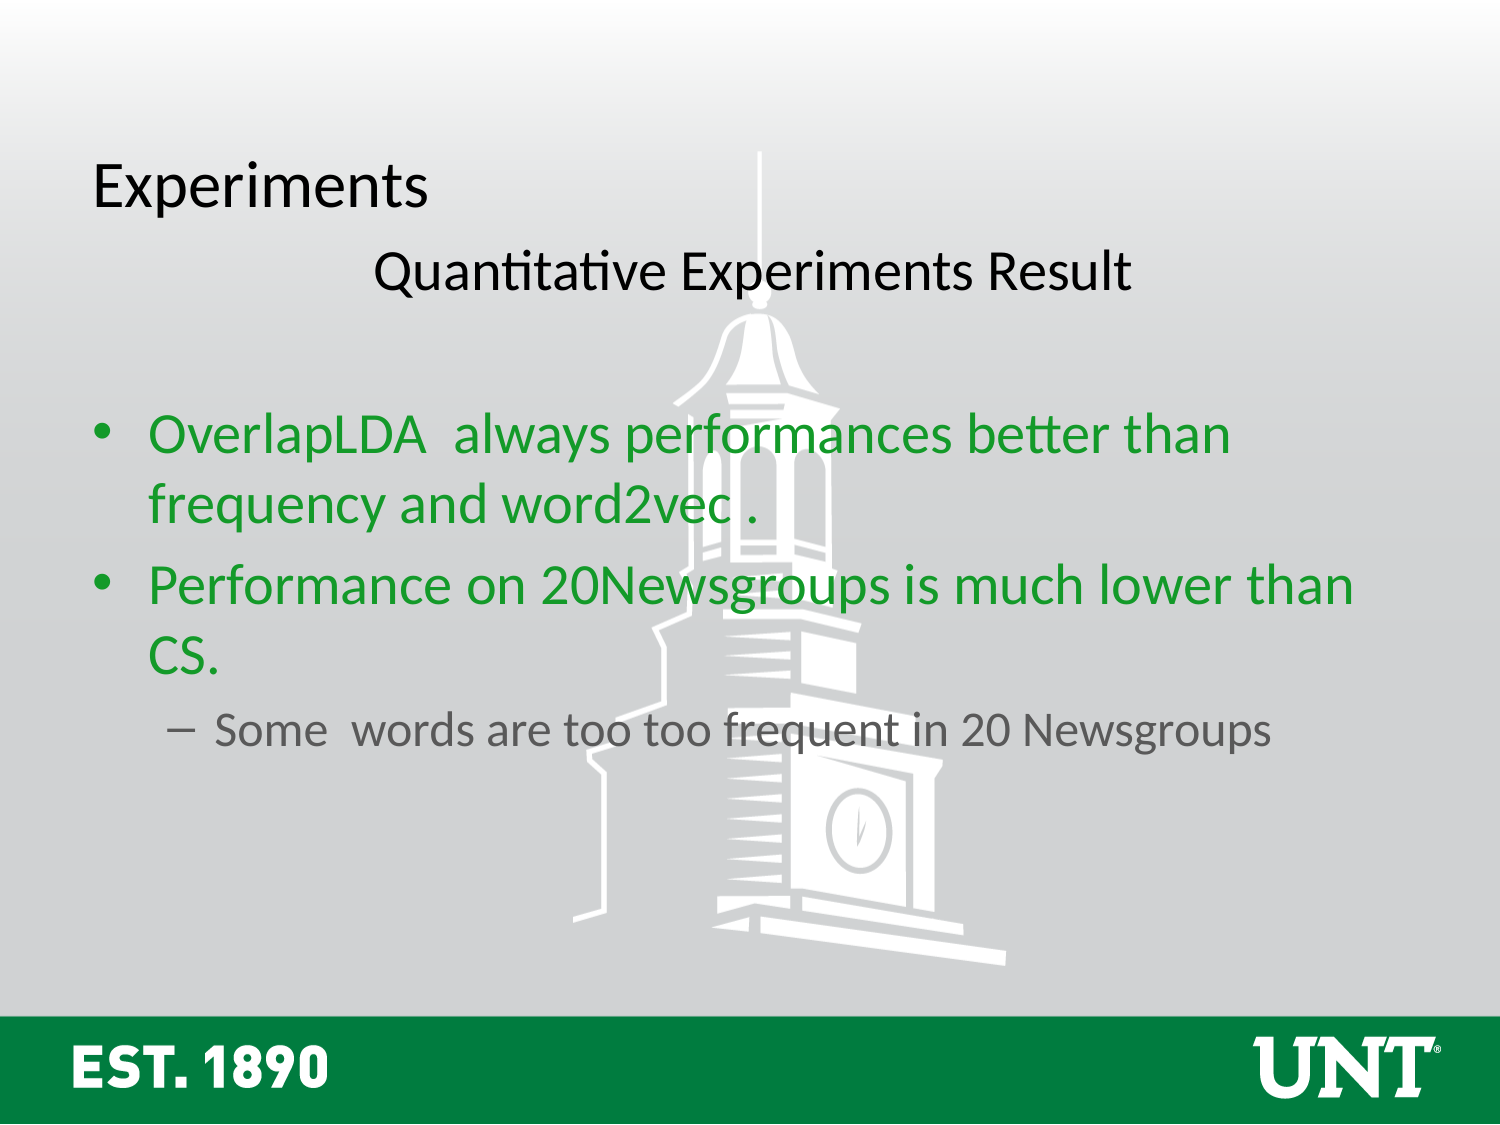

Experiments
Quantitative Experiments Result

OverlapLDA  always performances better than frequency and word2vec .
Performance on 20Newsgroups is much lower than CS.
Some  words are too too frequent in 20 Newsgroups